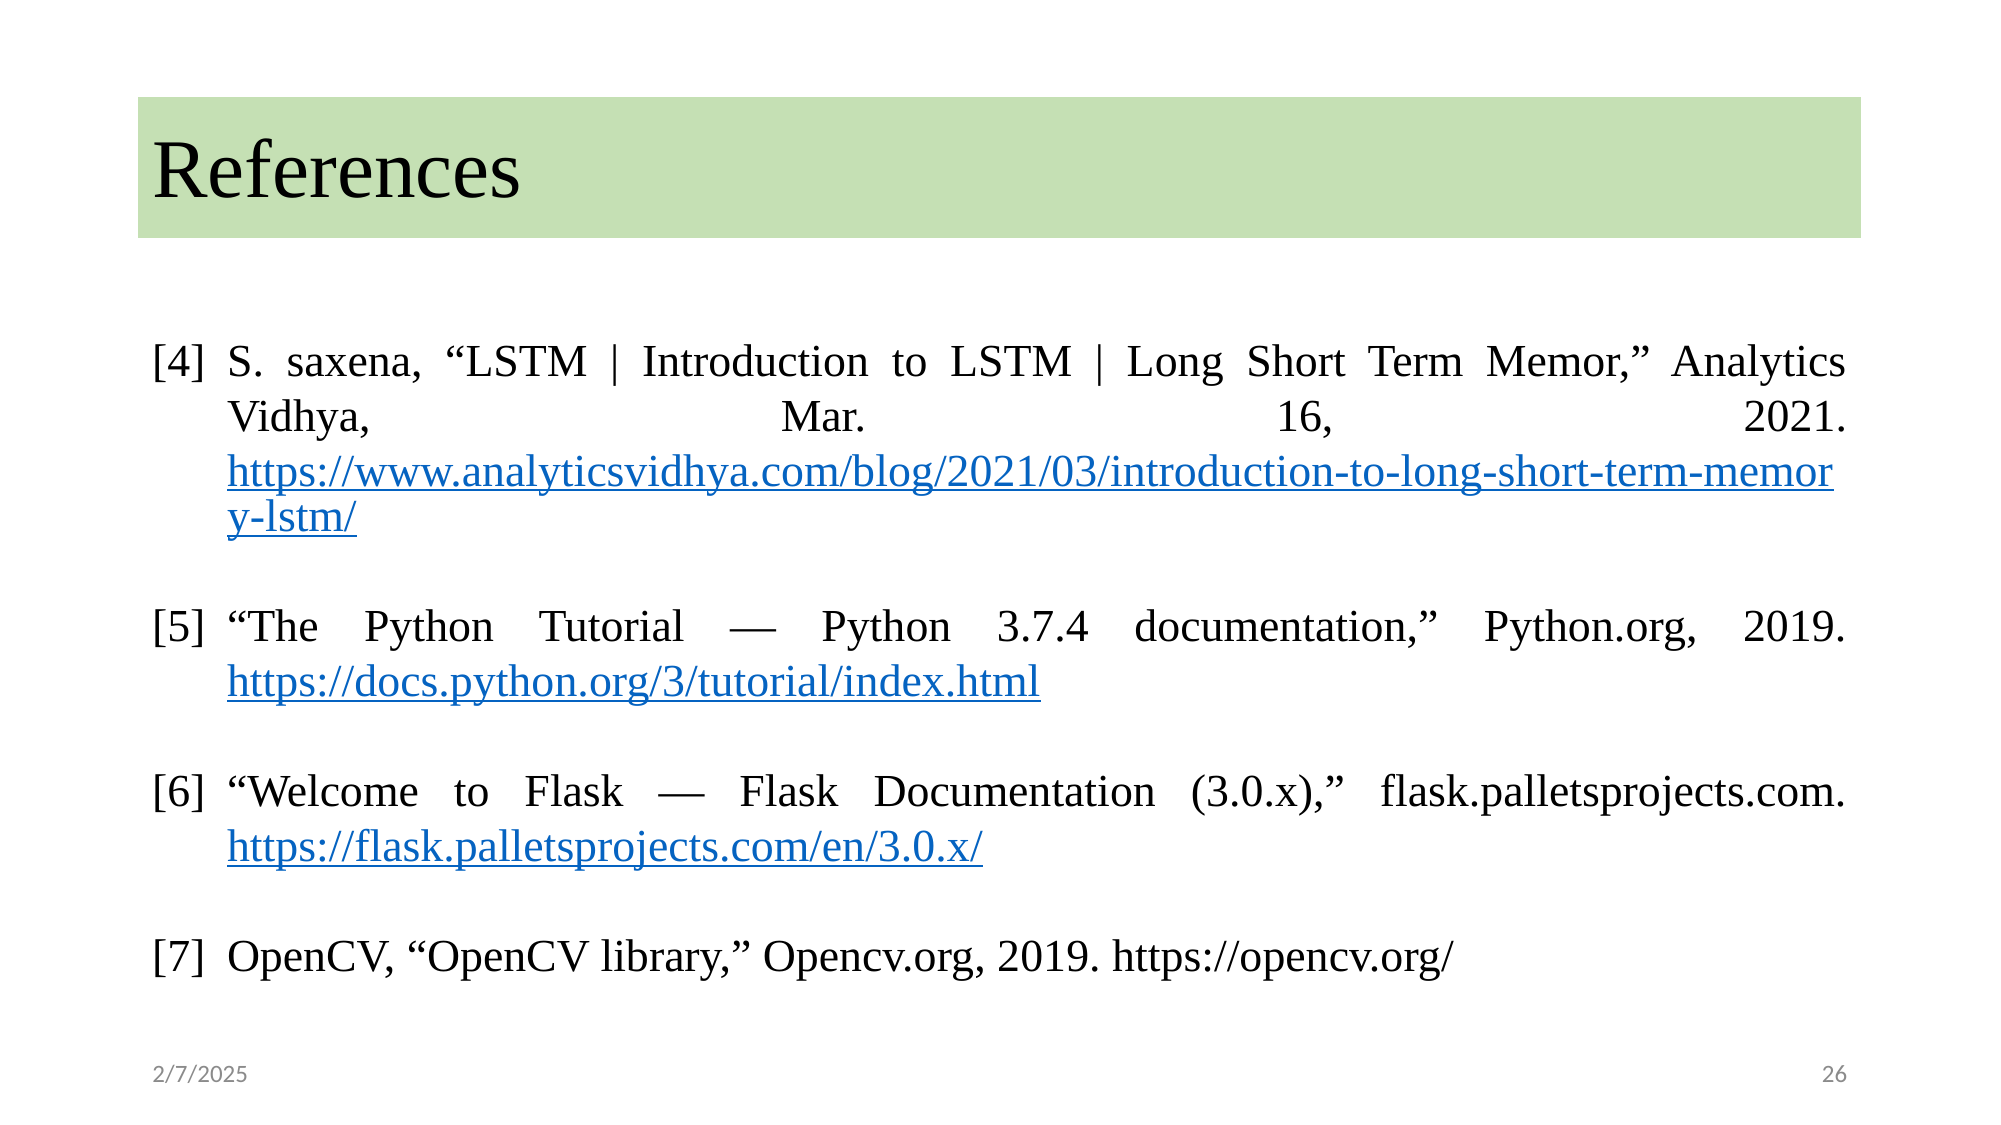

# References

[4]	S. saxena, “LSTM | Introduction to LSTM | Long Short Term Memor,” Analytics Vidhya, Mar. 16, 2021. https://www.analyticsvidhya.com/blog/2021/03/introduction-to-long-short-term-memory-lstm/

[5]	“The Python Tutorial — Python 3.7.4 documentation,” Python.org, 2019. https://docs.python.org/3/tutorial/index.html

[6]	“Welcome to Flask — Flask Documentation (3.0.x),” flask.palletsprojects.com. https://flask.palletsprojects.com/en/3.0.x/

[7]	OpenCV, “OpenCV library,” Opencv.org, 2019. https://opencv.org/

2/7/2025
26